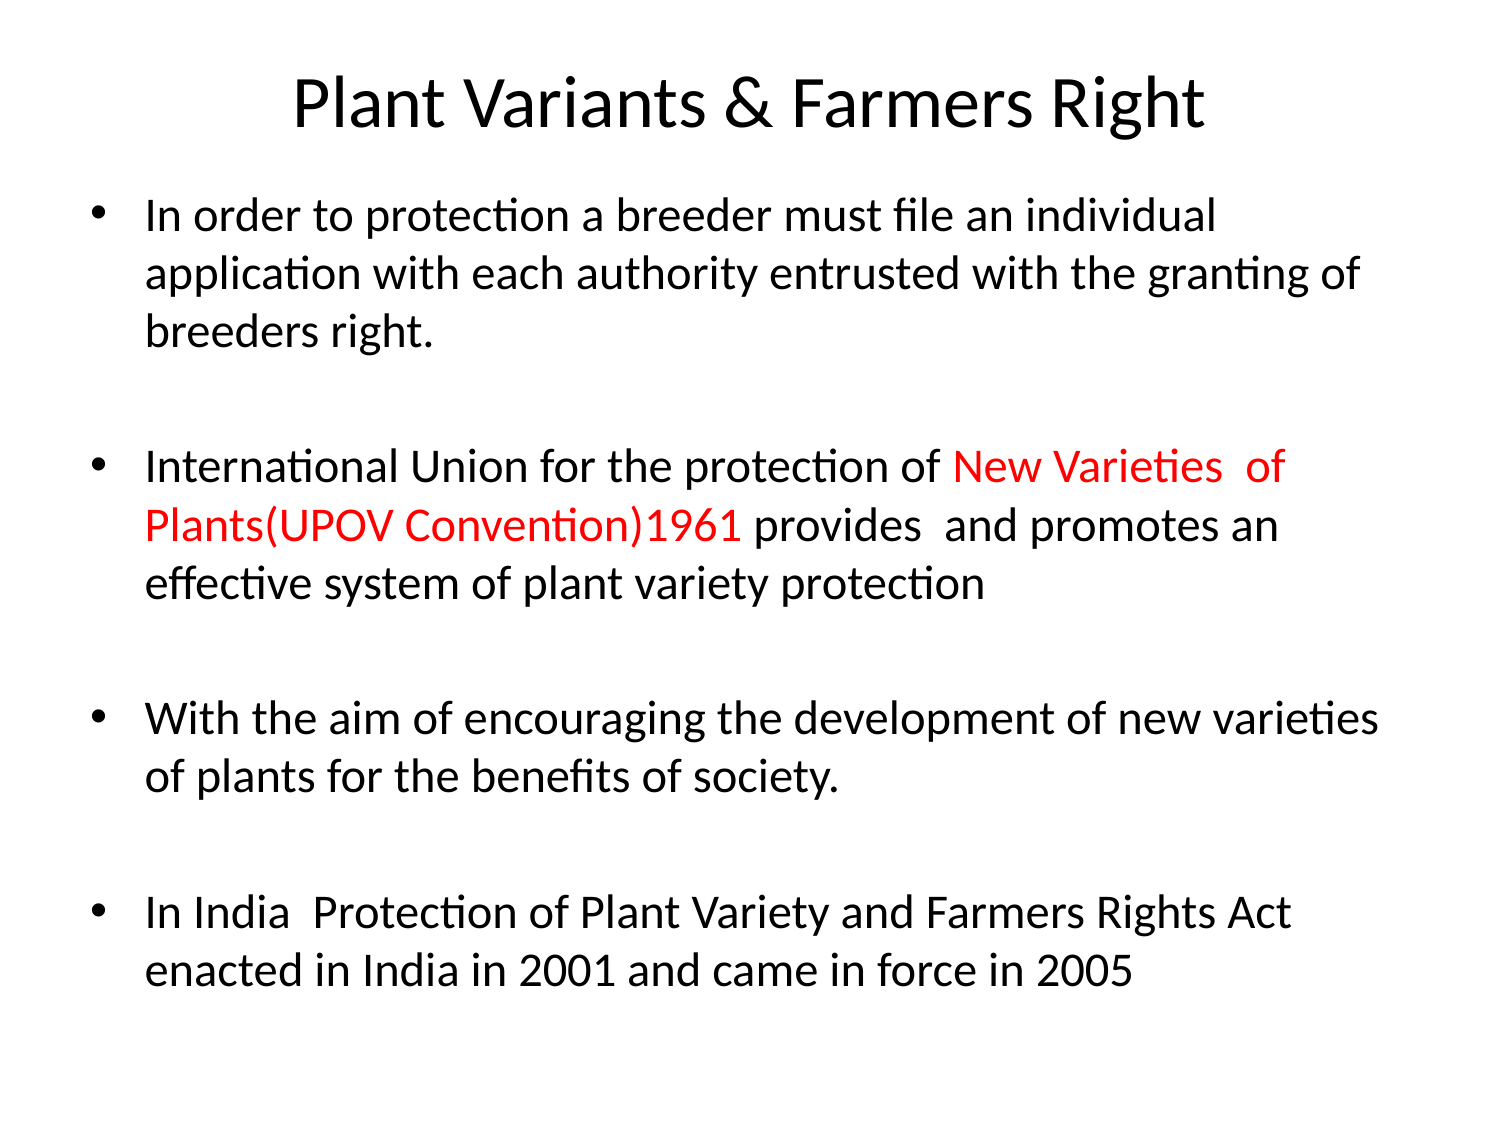

# Plant Variants & Farmers Right
In order to protection a breeder must file an individual application with each authority entrusted with the granting of breeders right.

International Union for the protection of New Varieties  of Plants(UPOV Convention)1961 provides  and promotes an effective system of plant variety protection

With the aim of encouraging the development of new varieties of plants for the benefits of society.

In India  Protection of Plant Variety and Farmers Rights Act enacted in India in 2001 and came in force in 2005